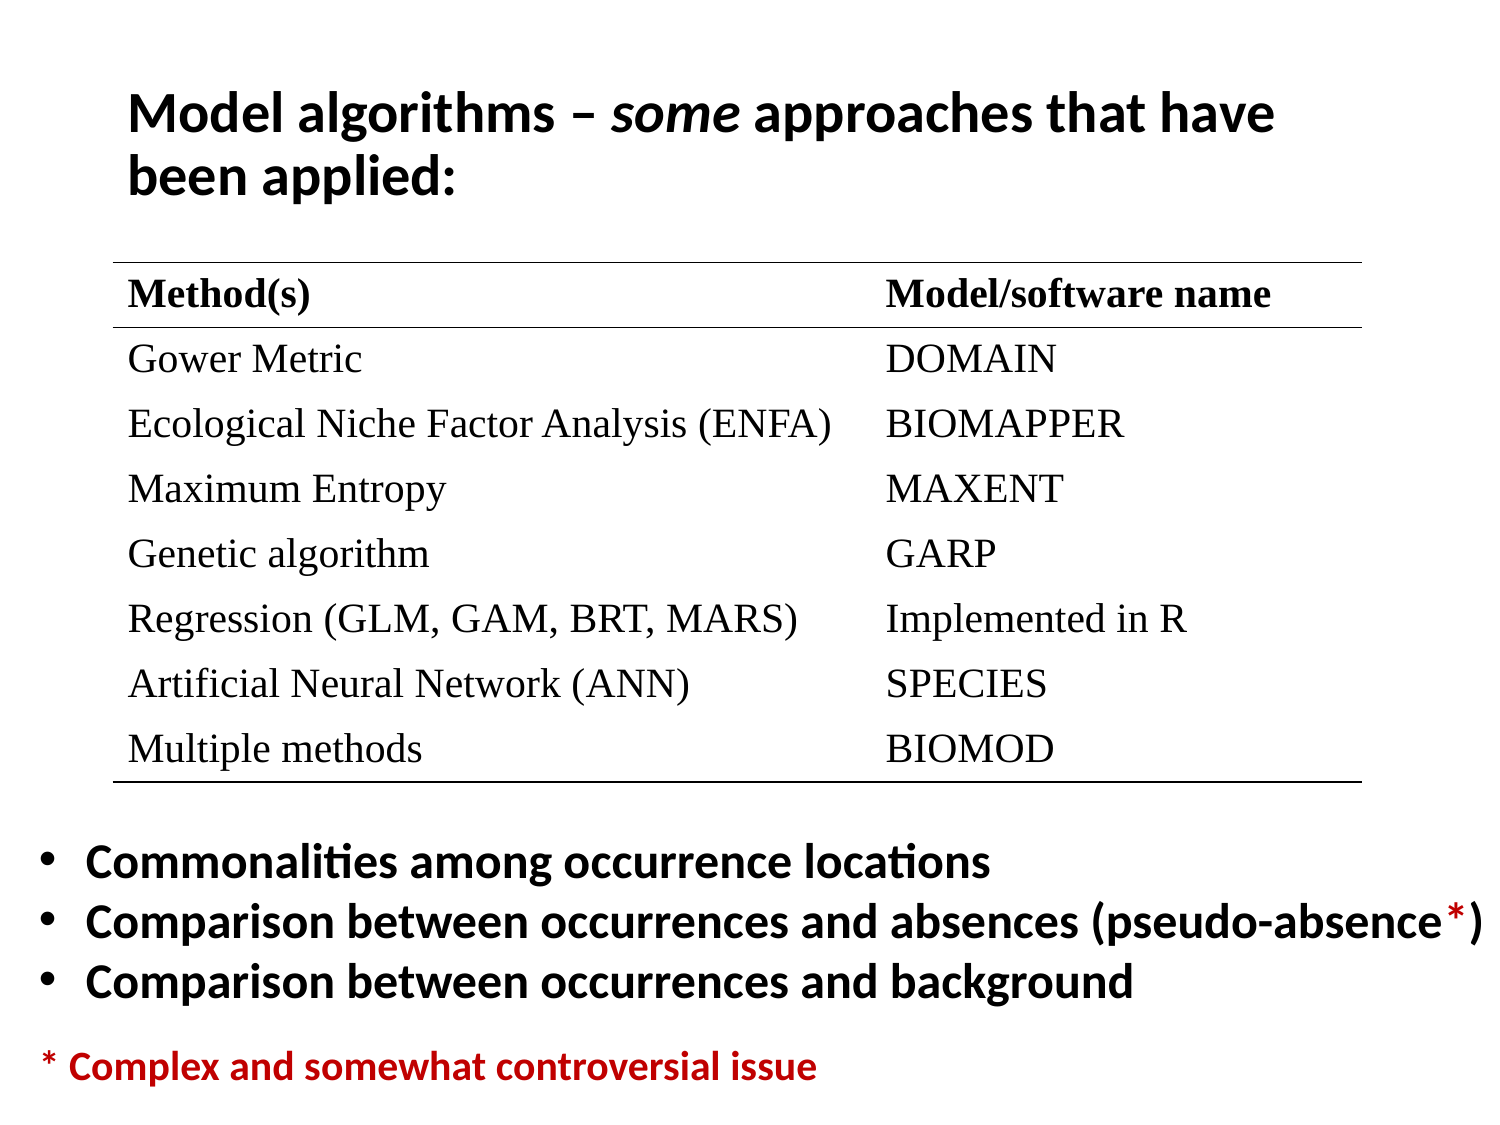

# Model algorithms – some approaches that have been applied:
| Method(s) | Model/software name |
| --- | --- |
| Gower Metric | DOMAIN |
| Ecological Niche Factor Analysis (ENFA) | BIOMAPPER |
| Maximum Entropy | MAXENT |
| Genetic algorithm | GARP |
| Regression (GLM, GAM, BRT, MARS) | Implemented in R |
| Artificial Neural Network (ANN) | SPECIES |
| Multiple methods | BIOMOD |
Commonalities among occurrence locations
Comparison between occurrences and absences (pseudo-absence*)
Comparison between occurrences and background

* Complex and somewhat controversial issue